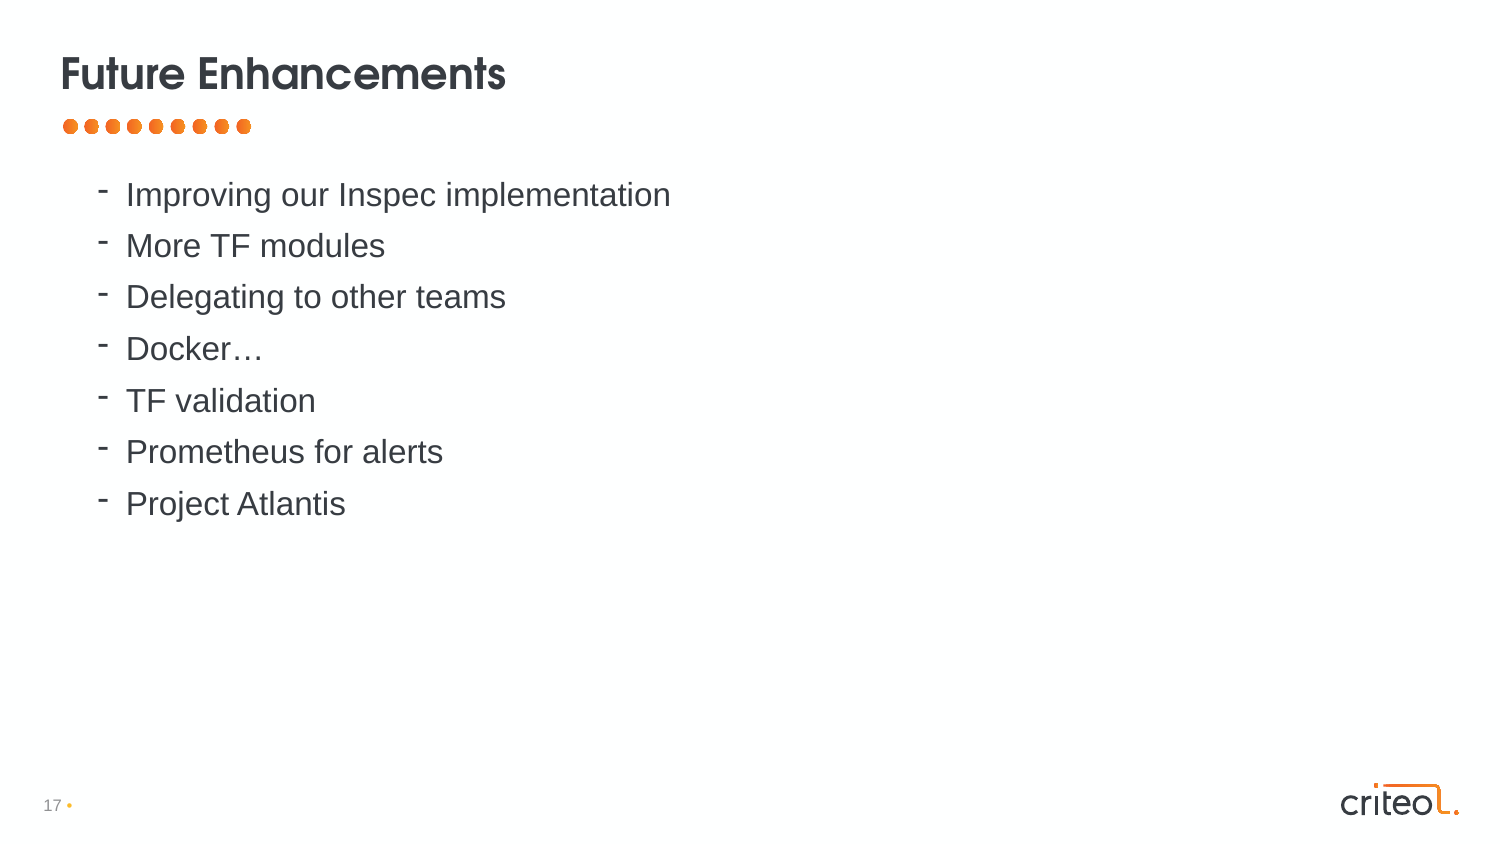

# Future Enhancements
Improving our Inspec implementation
More TF modules
Delegating to other teams
Docker…
TF validation
Prometheus for alerts
Project Atlantis